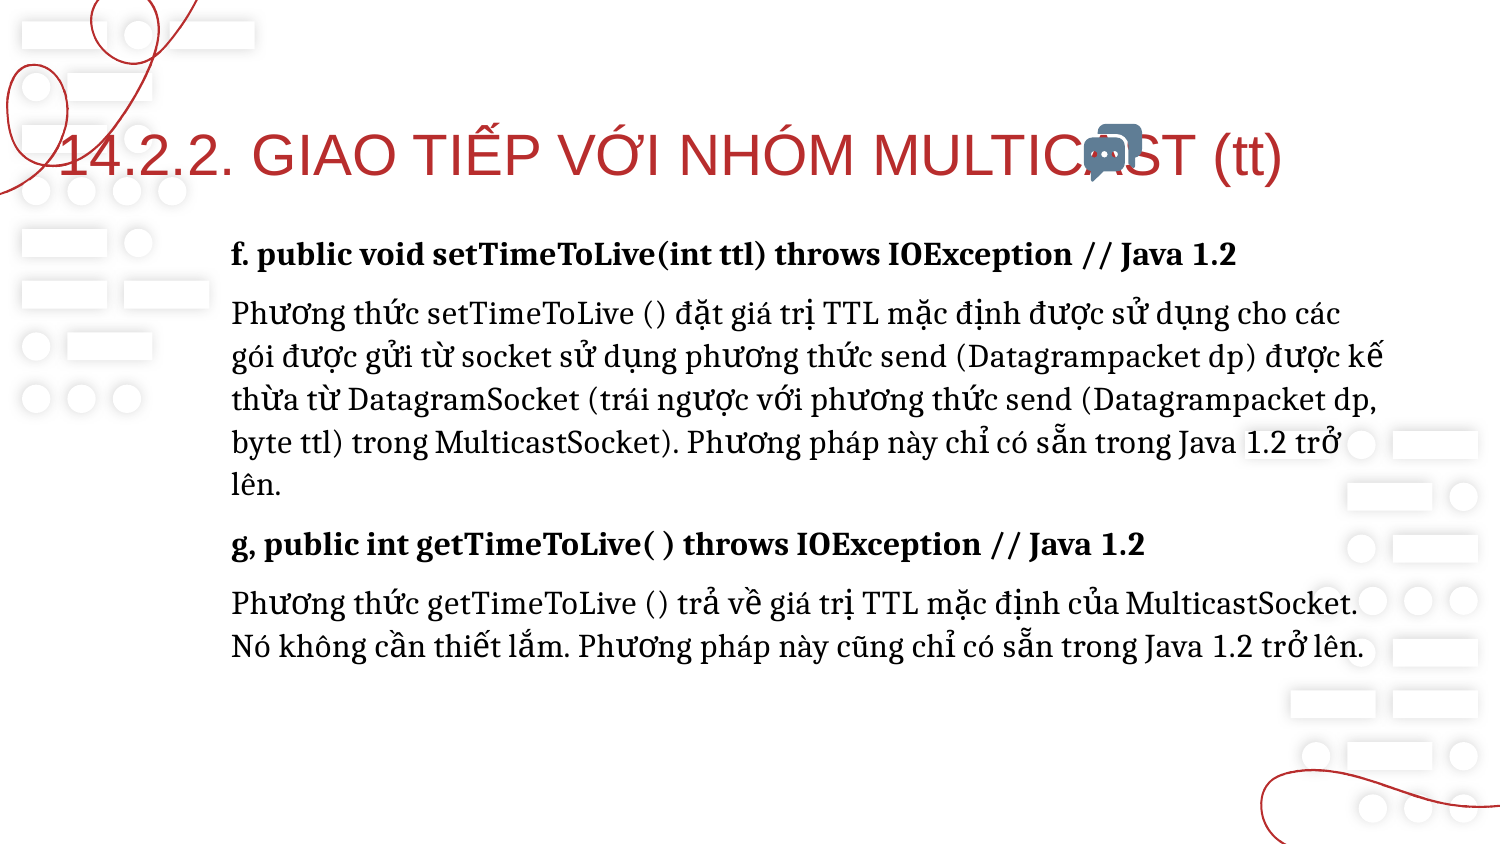

14.2.2. GIAO TIẾP VỚI NHÓM MULTICAST (tt)

f. public void setTimeToLive(int ttl) throws IOException // Java 1.2
Phương thức setTimeToLive () đặt giá trị TTL mặc định được sử dụng cho các gói được gửi từ socket sử dụng phương thức send (Datagrampacket dp) được kế thừa từ DatagramSocket (trái ngược với phương thức send (Datagrampacket dp, byte ttl) trong MulticastSocket). Phương pháp này chỉ có sẵn trong Java 1.2 trở lên.
g, public int getTimeToLive( ) throws IOException // Java 1.2
Phương thức getTimeToLive () trả về giá trị TTL mặc định của MulticastSocket. Nó không cần thiết lắm. Phương pháp này cũng chỉ có sẵn trong Java 1.2 trở lên.